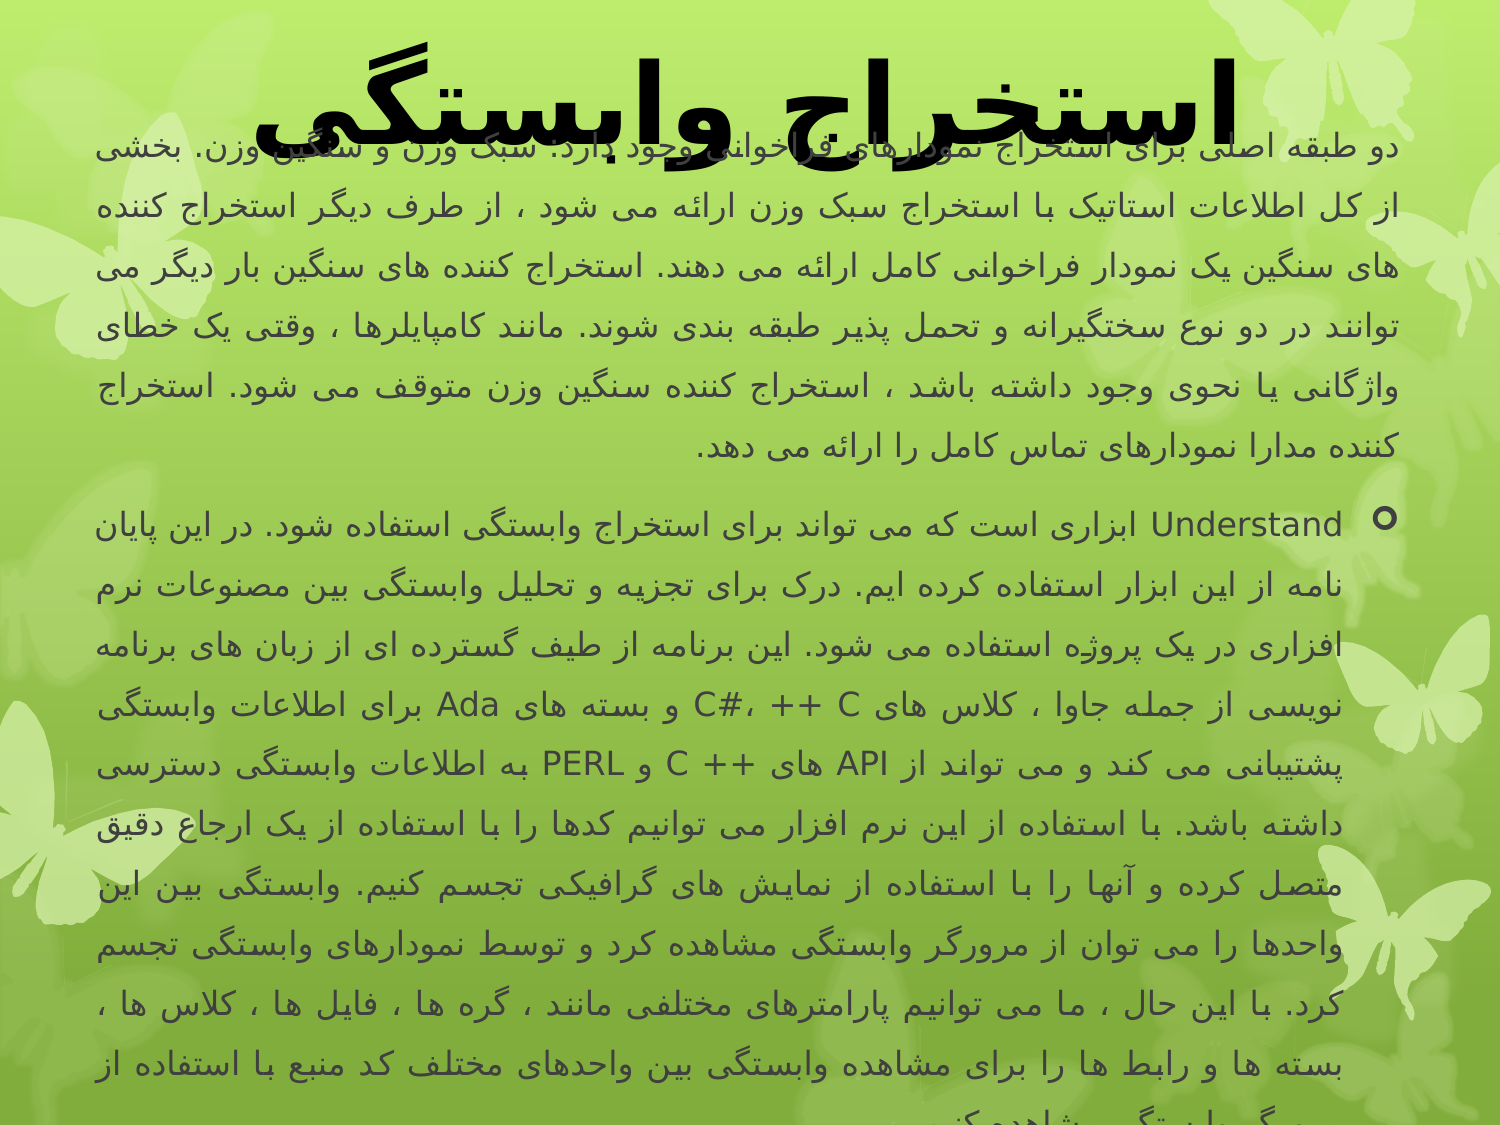

# استخراج وابستگی
دو طبقه اصلی برای استخراج نمودارهای فراخوانی وجود دارد: سبک وزن و سنگین وزن. بخشی از کل اطلاعات استاتیک با استخراج سبک وزن ارائه می شود ، از طرف دیگر استخراج کننده های سنگین یک نمودار فراخوانی کامل ارائه می دهند. استخراج کننده های سنگین بار دیگر می توانند در دو نوع سختگیرانه و تحمل پذیر طبقه بندی شوند. مانند کامپایلرها ، وقتی یک خطای واژگانی یا نحوی وجود داشته باشد ، استخراج کننده سنگین وزن متوقف می شود. استخراج کننده مدارا نمودارهای تماس کامل را ارائه می دهد.
Understand ابزاری است که می تواند برای استخراج وابستگی استفاده شود. در این پایان نامه از این ابزار استفاده کرده ایم. درک برای تجزیه و تحلیل وابستگی بین مصنوعات نرم افزاری در یک پروژه استفاده می شود. این برنامه از طیف گسترده ای از زبان های برنامه نویسی از جمله جاوا ، کلاس های C#، ++ C و بسته های Ada برای اطلاعات وابستگی پشتیبانی می کند و می تواند از API های ++ C و PERL به اطلاعات وابستگی دسترسی داشته باشد. با استفاده از این نرم افزار می توانیم کدها را با استفاده از یک ارجاع دقیق متصل کرده و آنها را با استفاده از نمایش های گرافیکی تجسم کنیم. وابستگی بین این واحدها را می توان از مرورگر وابستگی مشاهده کرد و توسط نمودارهای وابستگی تجسم کرد. با این حال ، ما می توانیم پارامترهای مختلفی مانند ، گره ها ، فایل ها ، کلاس ها ، بسته ها و رابط ها را برای مشاهده وابستگی بین واحدهای مختلف کد منبع با استفاده از مرورگر وابستگی مشاهده کنیم.